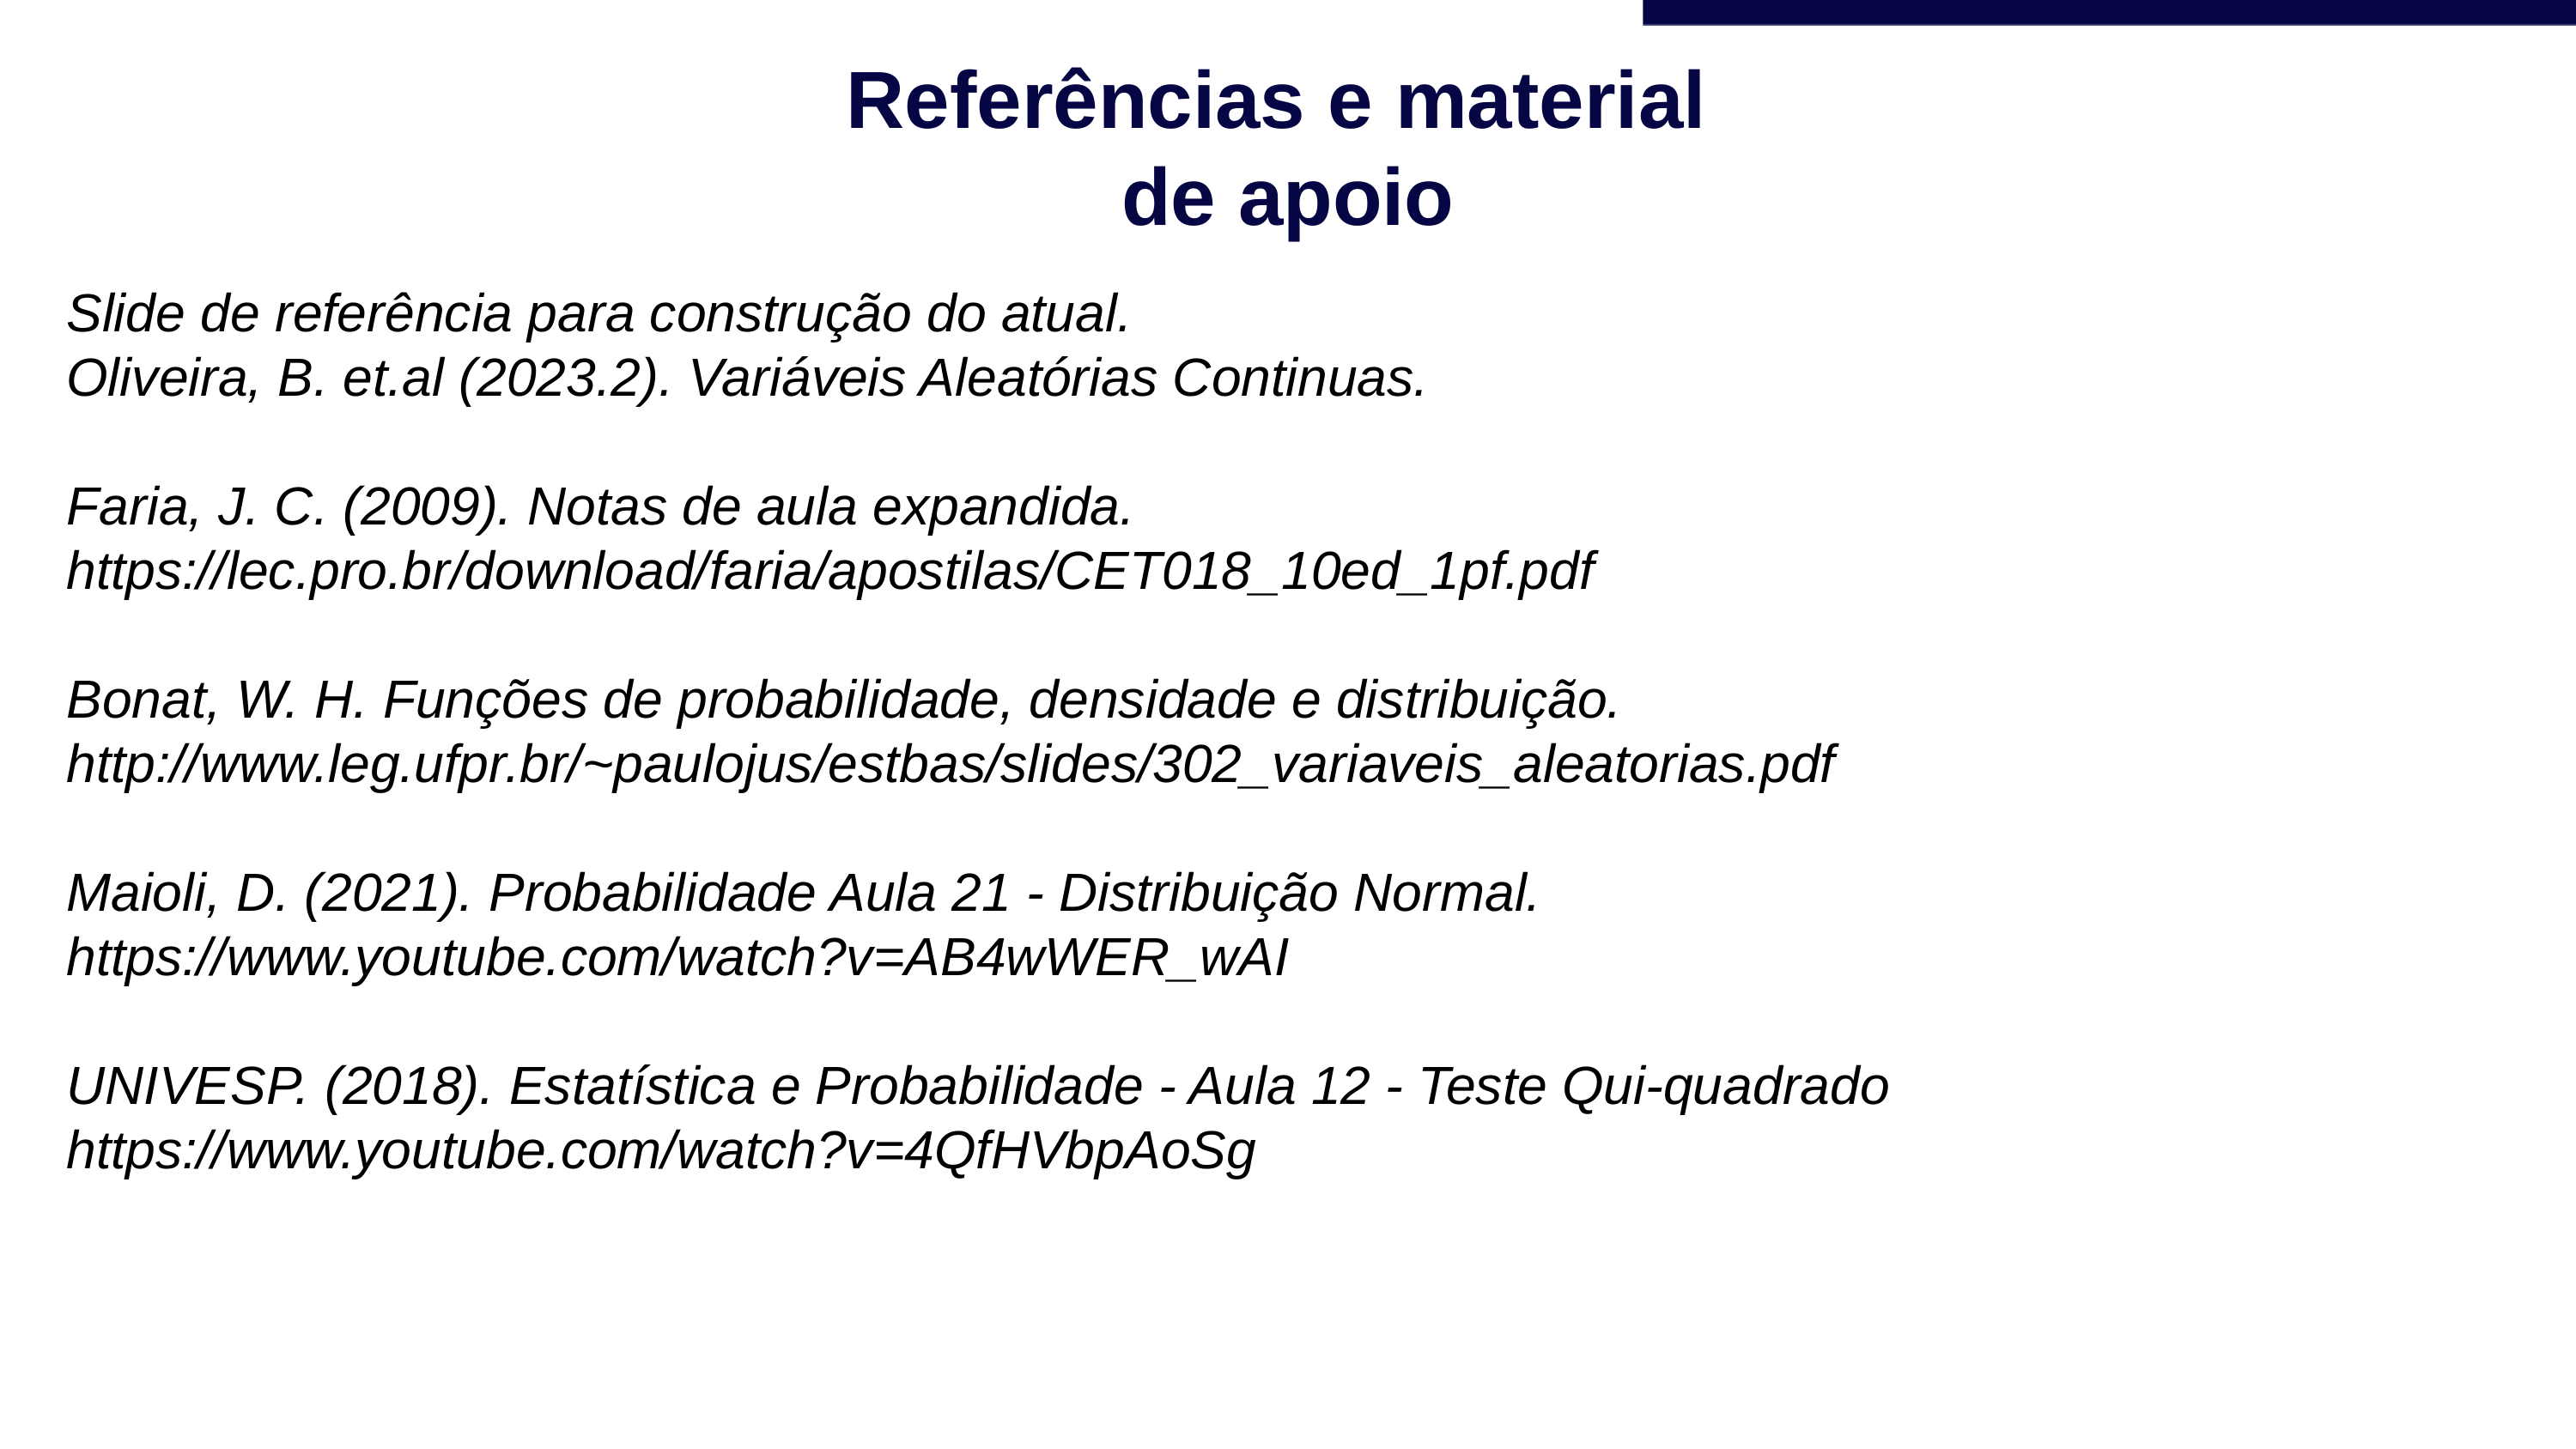

Referências e material
de apoio
Slide de referência para construção do atual.
Oliveira, B. et.al (2023.2). Variáveis Aleatórias Continuas.

Faria, J. C. (2009). Notas de aula expandida. https://lec.pro.br/download/faria/apostilas/CET018_10ed_1pf.pdf

Bonat, W. H. Funções de probabilidade, densidade e distribuição.
http://www.leg.ufpr.br/~paulojus/estbas/slides/302_variaveis_aleatorias.pdf

Maioli, D. (2021). Probabilidade Aula 21 - Distribuição Normal.
https://www.youtube.com/watch?v=AB4wWER_wAI

UNIVESP. (2018). Estatística e Probabilidade - Aula 12 - Teste Qui-quadrado
https://www.youtube.com/watch?v=4QfHVbpAoSg